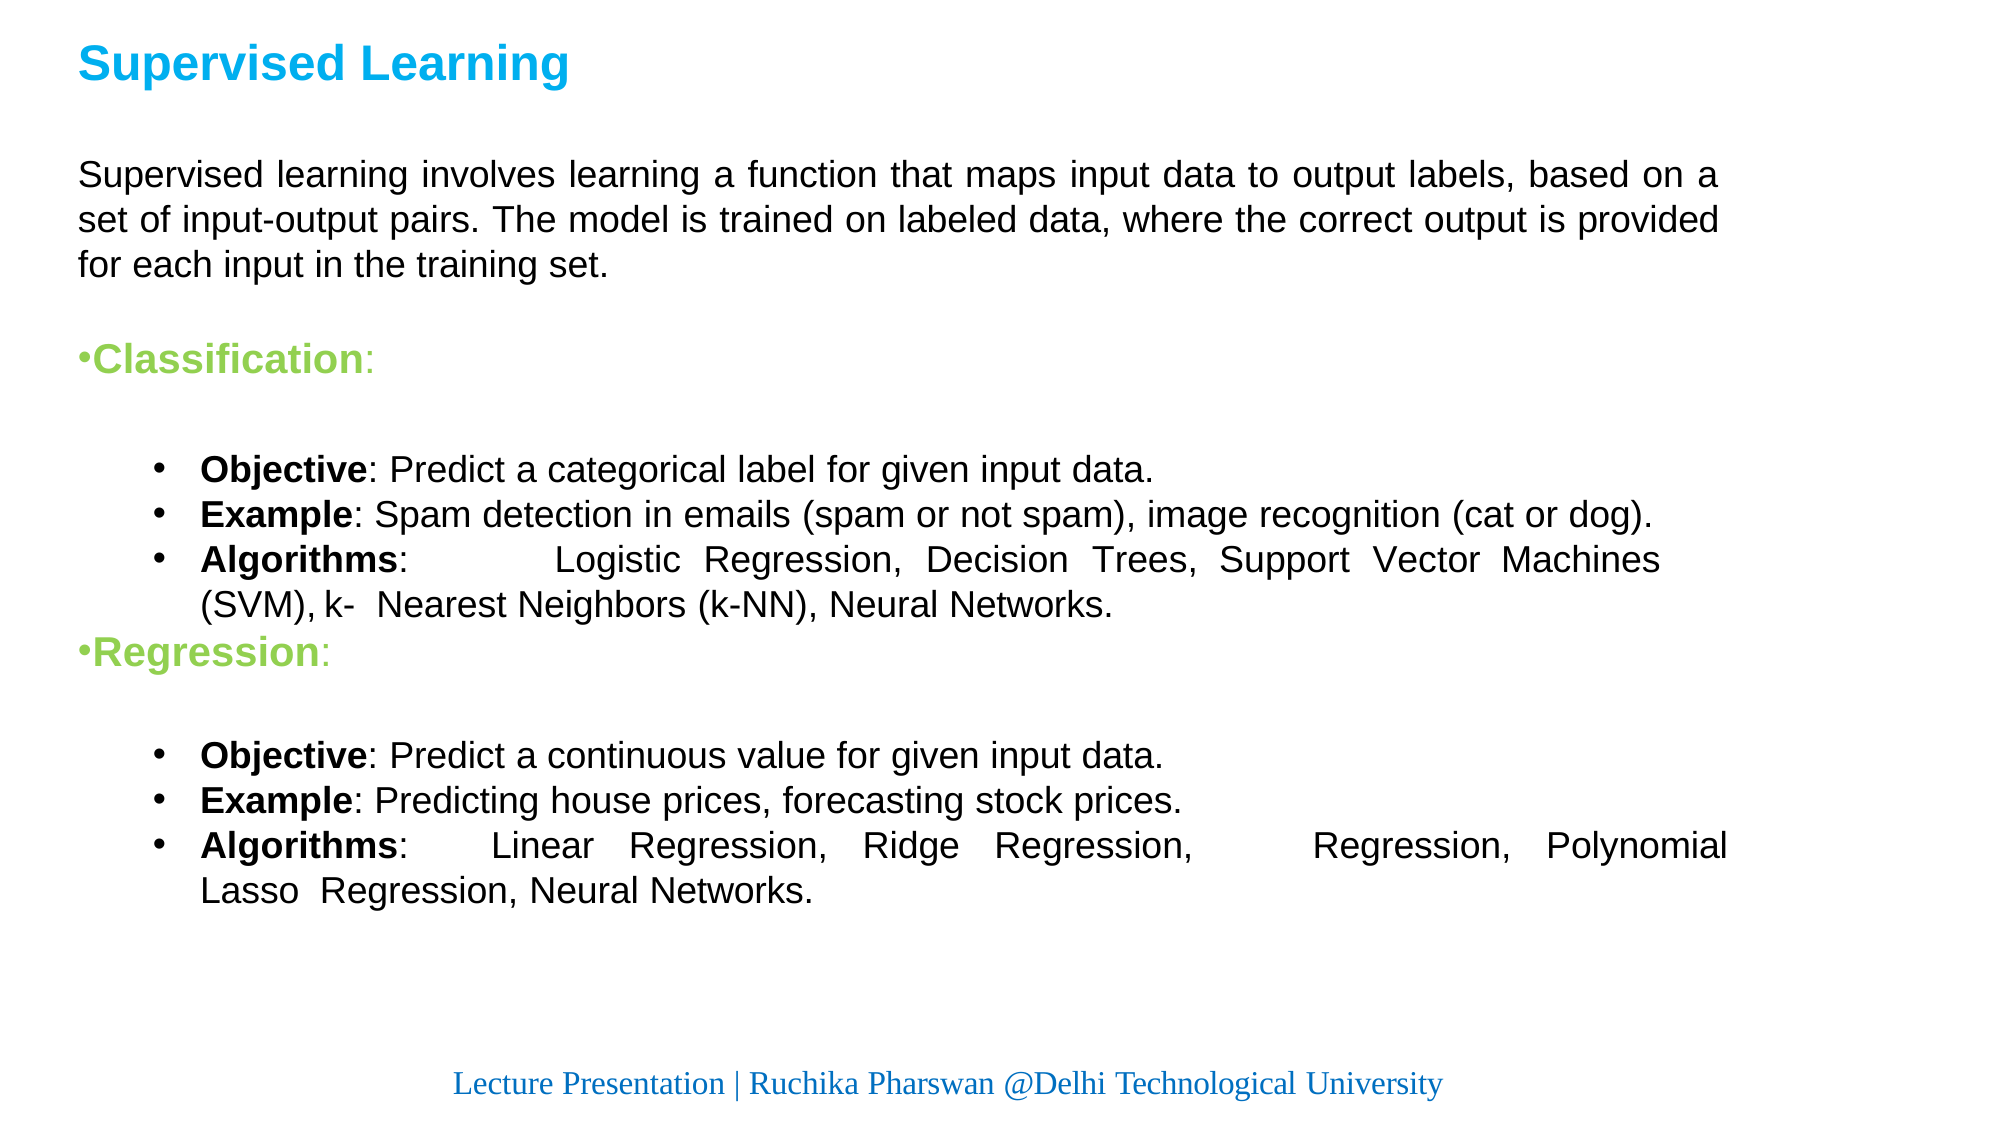

# Supervised Learning
Supervised learning involves learning a function that maps input data to output labels, based on a  set of input-output pairs. The model is trained on labeled data, where the correct output is provided  for each input in the training set.

Classification:

Objective: Predict a categorical label for given input data.
Example: Spam detection in emails (spam or not spam), image recognition (cat or dog).
Algorithms:	Logistic	Regression,	Decision	Trees,	Support	Vector	Machines	(SVM),	k-  Nearest Neighbors (k-NN), Neural Networks.
Regression:
Objective: Predict a continuous value for given input data.
Example: Predicting house prices, forecasting stock prices.
Algorithms:	Linear	Regression,	Ridge	Regression,	Lasso  Regression, Neural Networks.
Regression,
Polynomial
Lecture Presentation | Ruchika Pharswan @Delhi Technological University